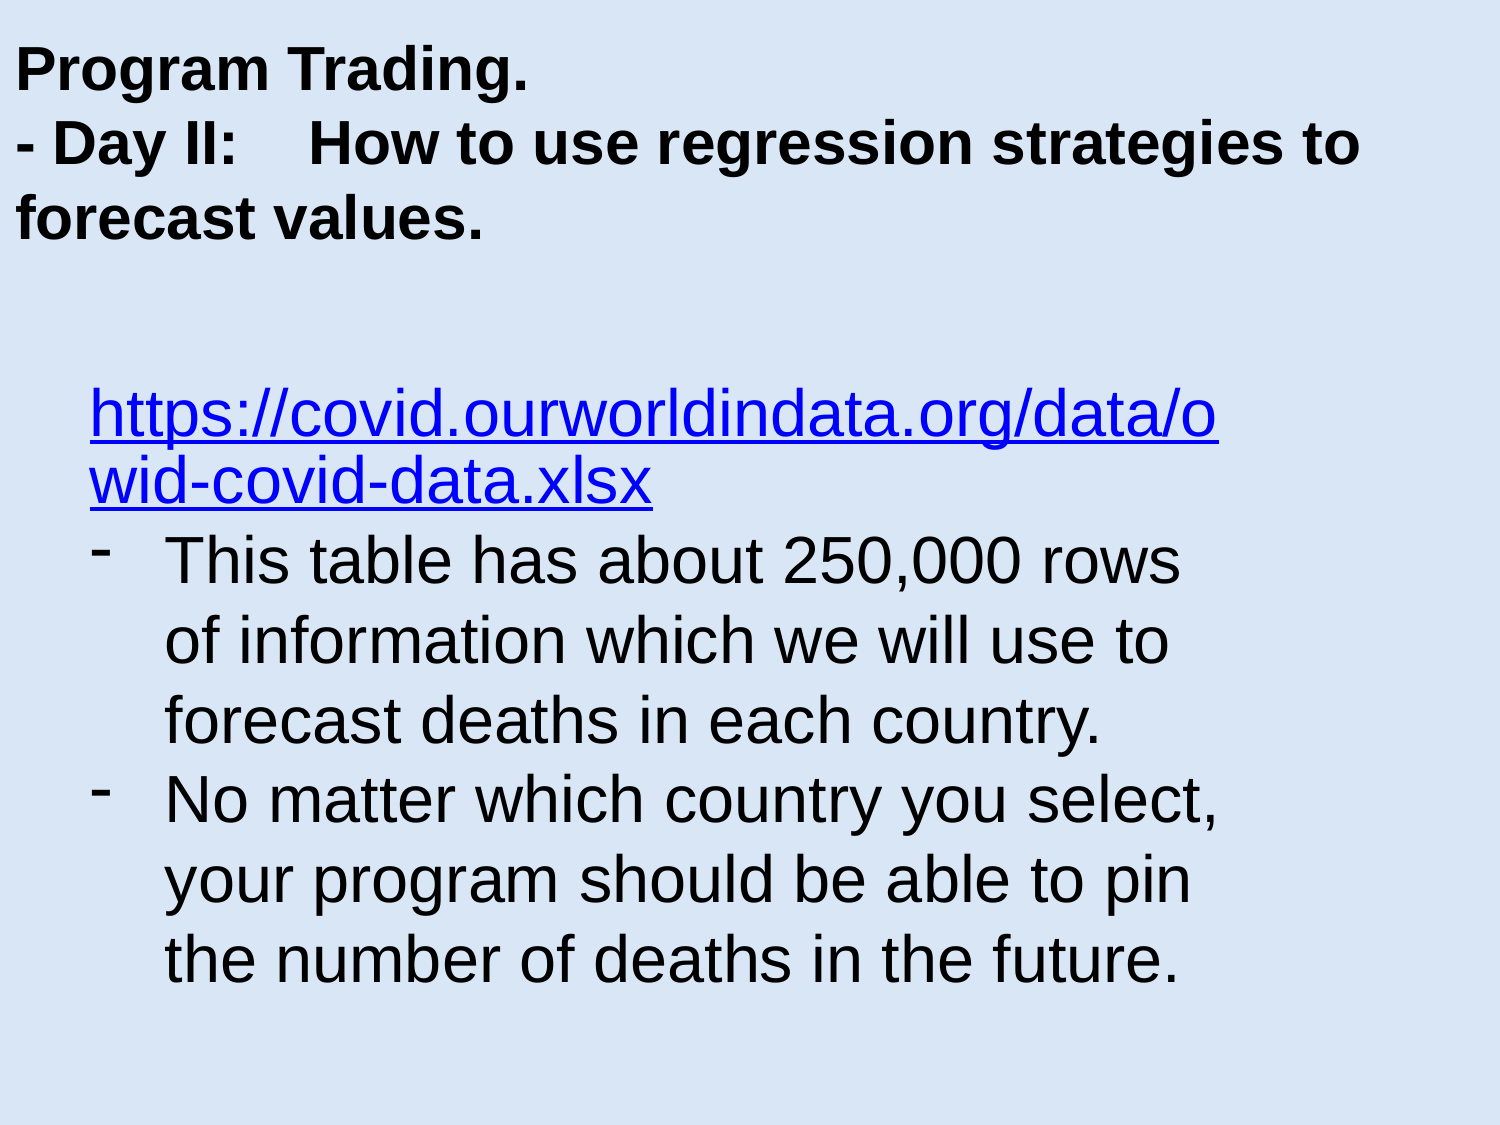

Program Trading.
- Day II:    How to use regression strategies to forecast values.
https://covid.ourworldindata.org/data/owid-covid-data.xlsx
This table has about 250,000 rows of information which we will use to forecast deaths in each country.
No matter which country you select, your program should be able to pin the number of deaths in the future.